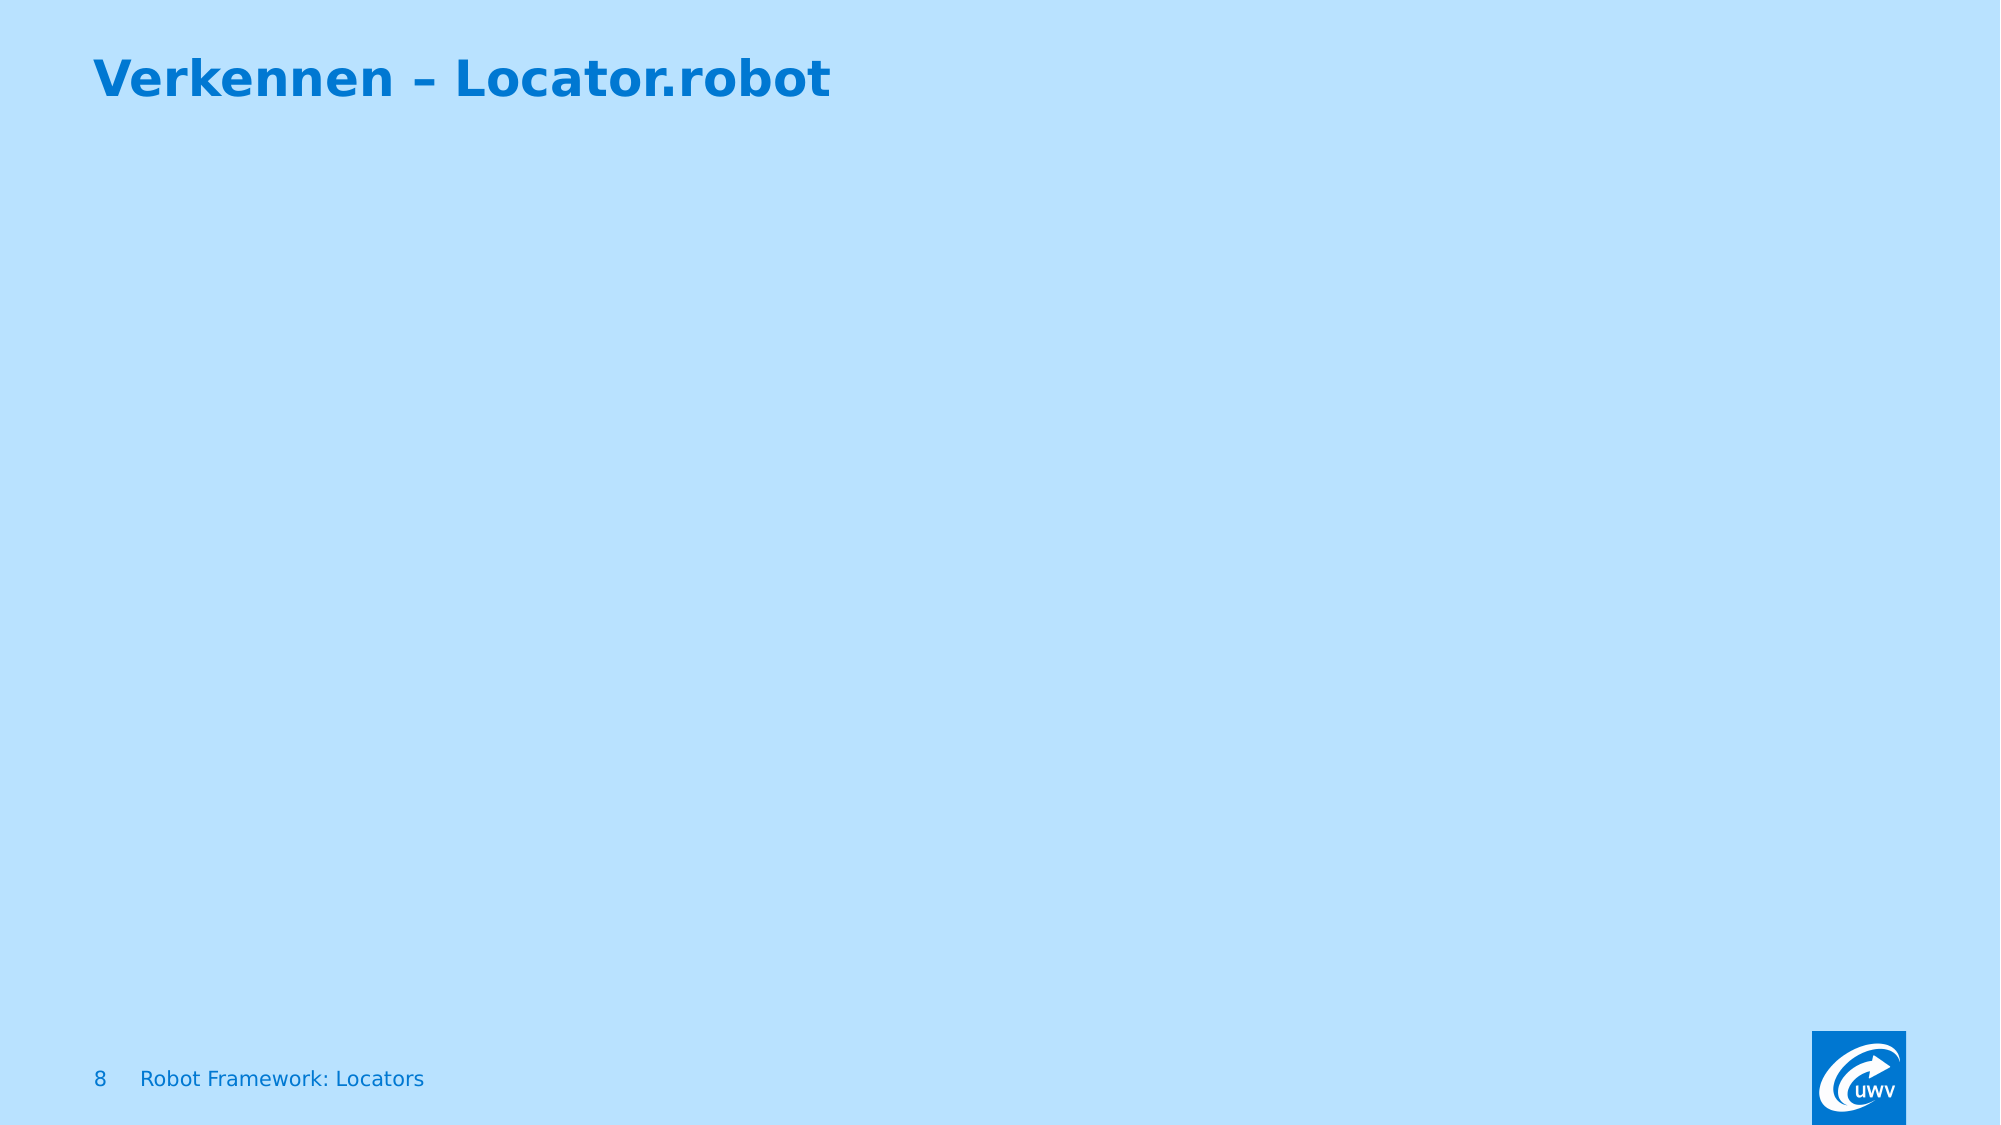

# Verkennen – Locator.robot

8
Robot Framework: Locators